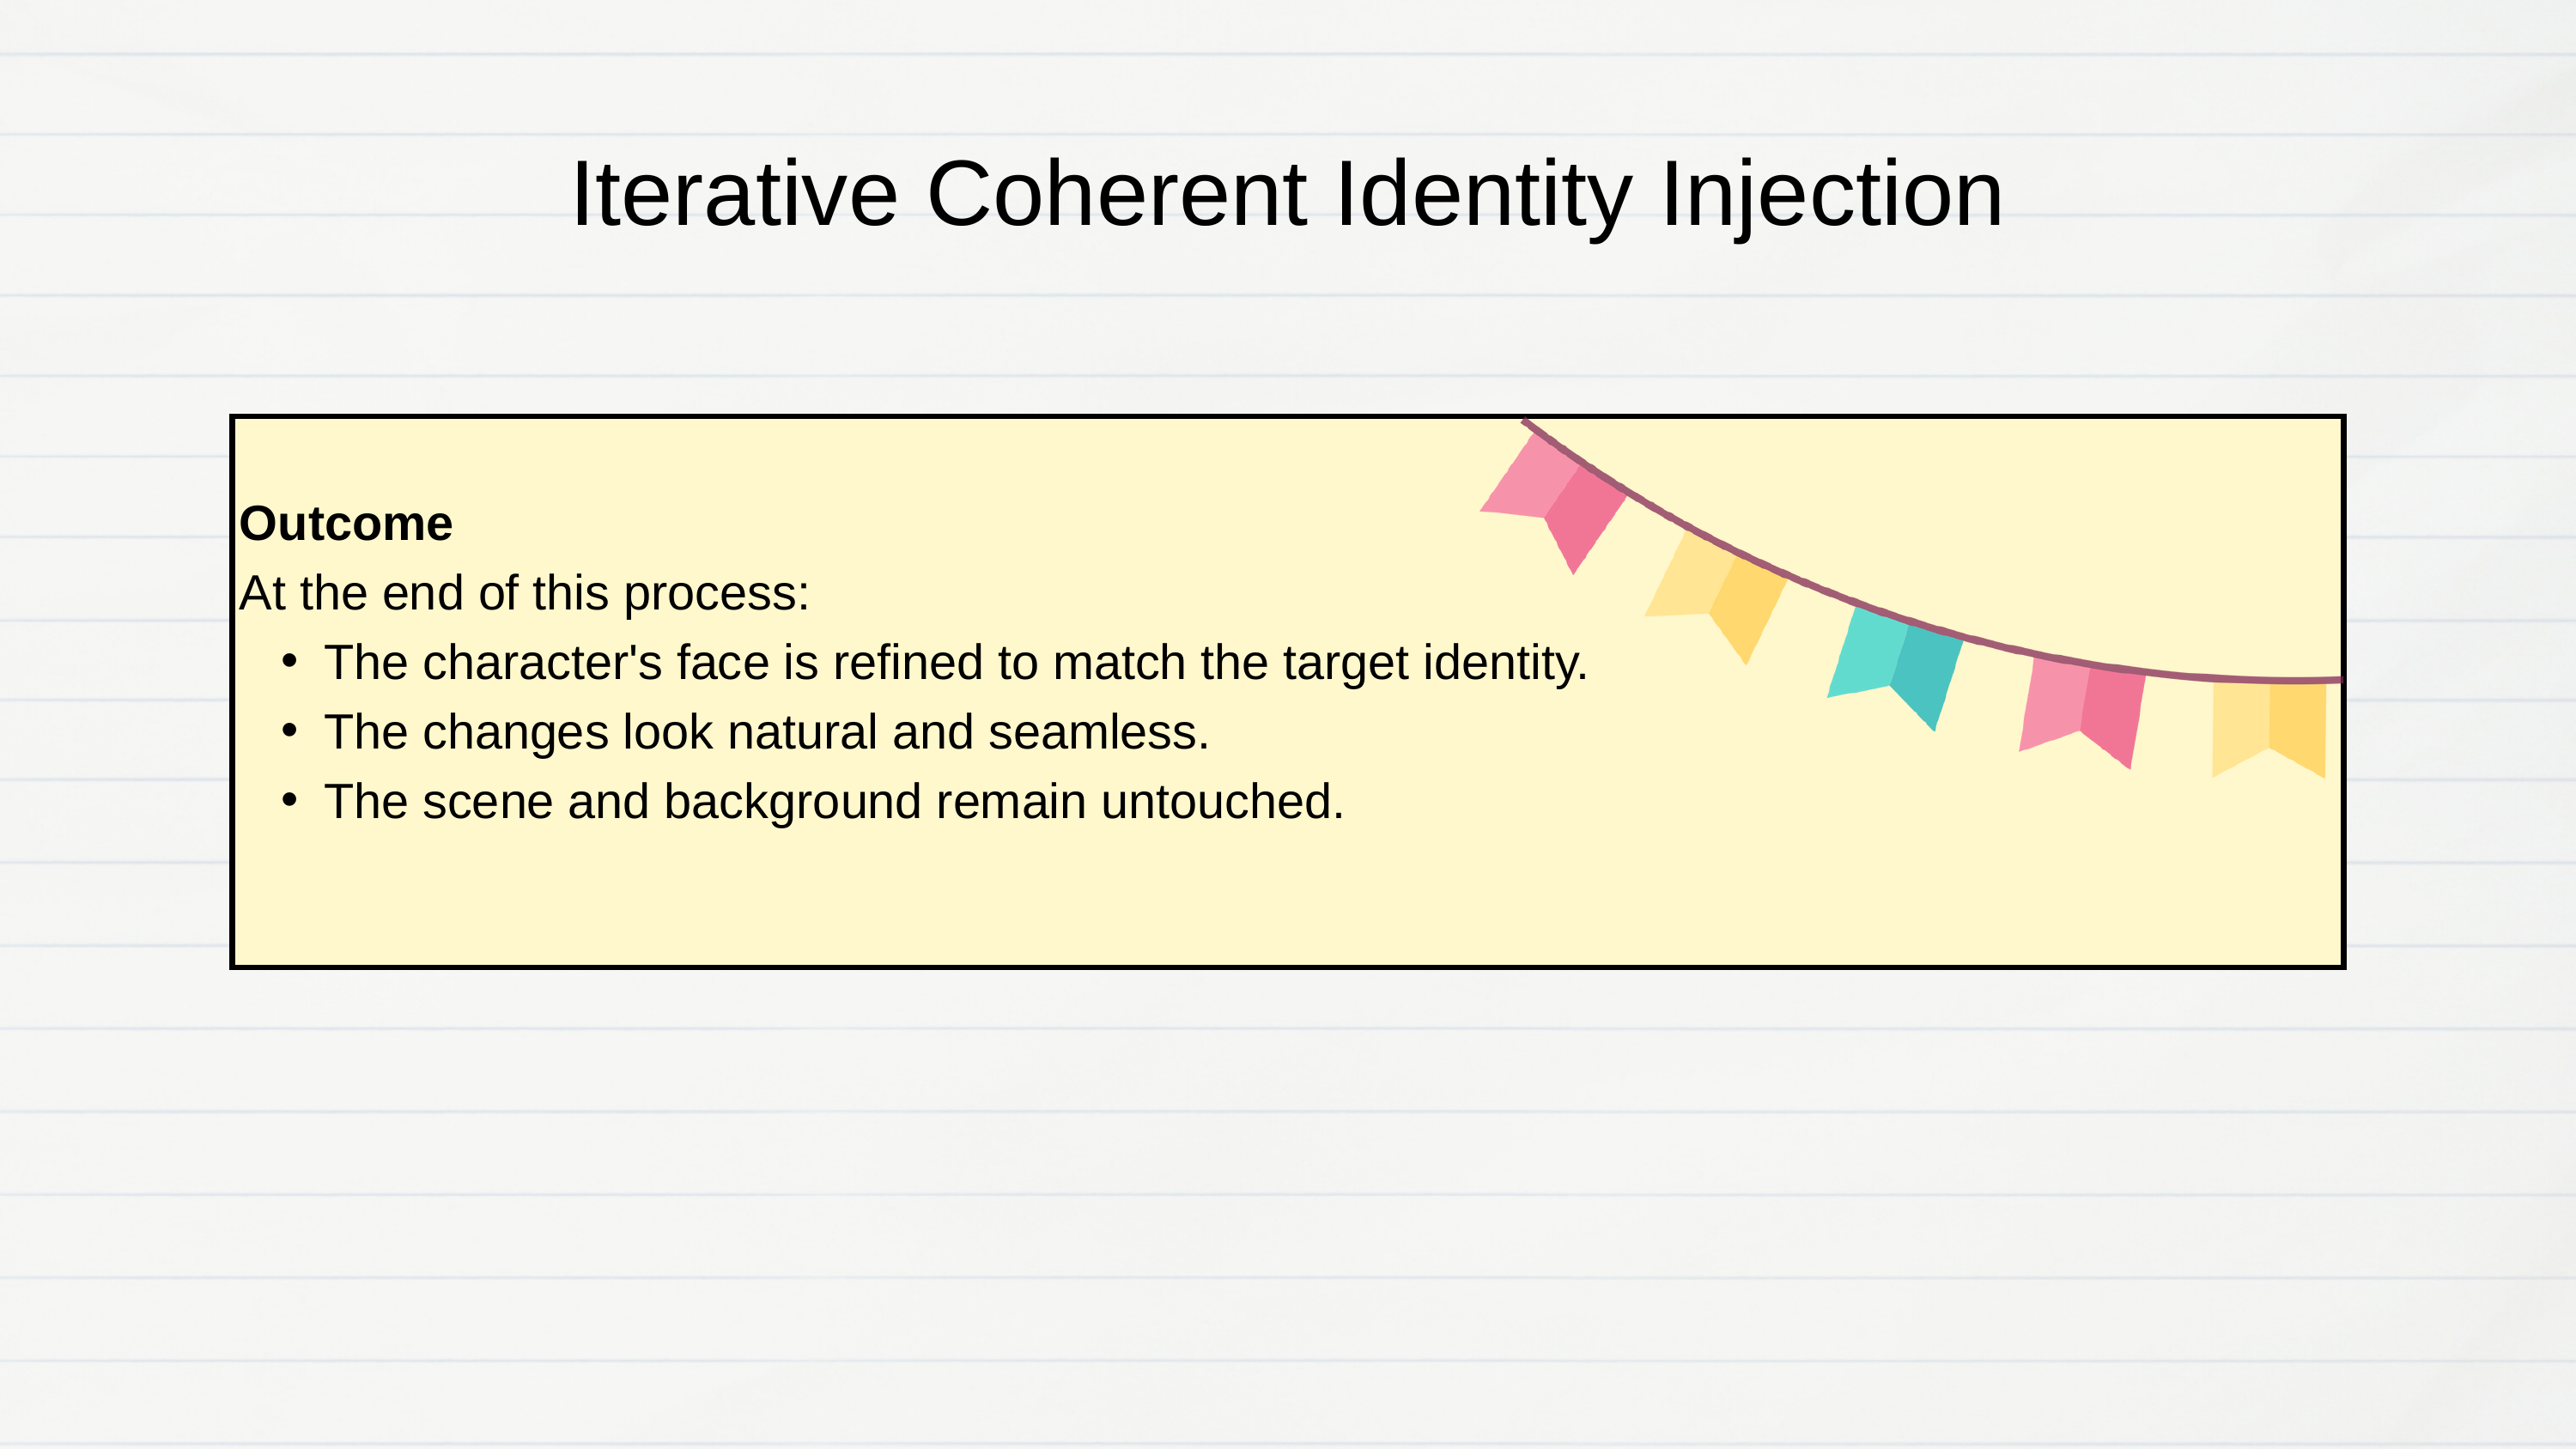

Iterative Coherent Identity Injection

Outcome
At the end of this process:
The character's face is refined to match the target identity.
The changes look natural and seamless.
The scene and background remain untouched.